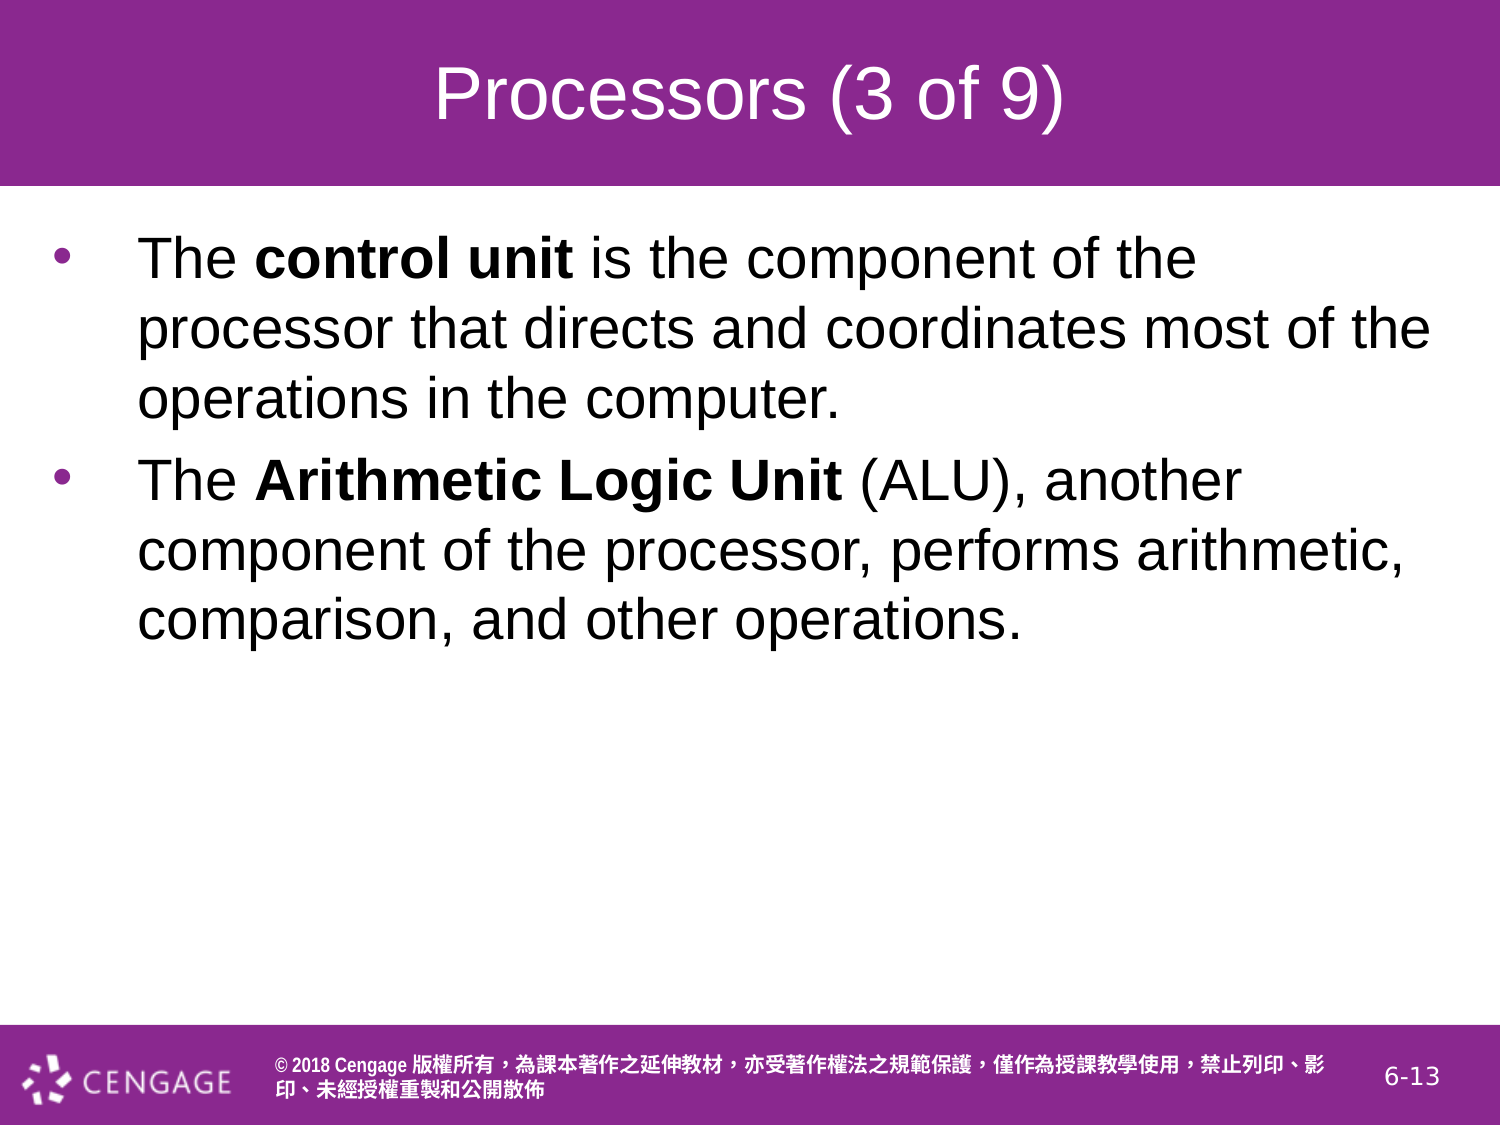

# Processors (3 of 9)
The control unit is the component of the processor that directs and coordinates most of the operations in the computer.
The Arithmetic Logic Unit (ALU), another component of the processor, performs arithmetic, comparison, and other operations.